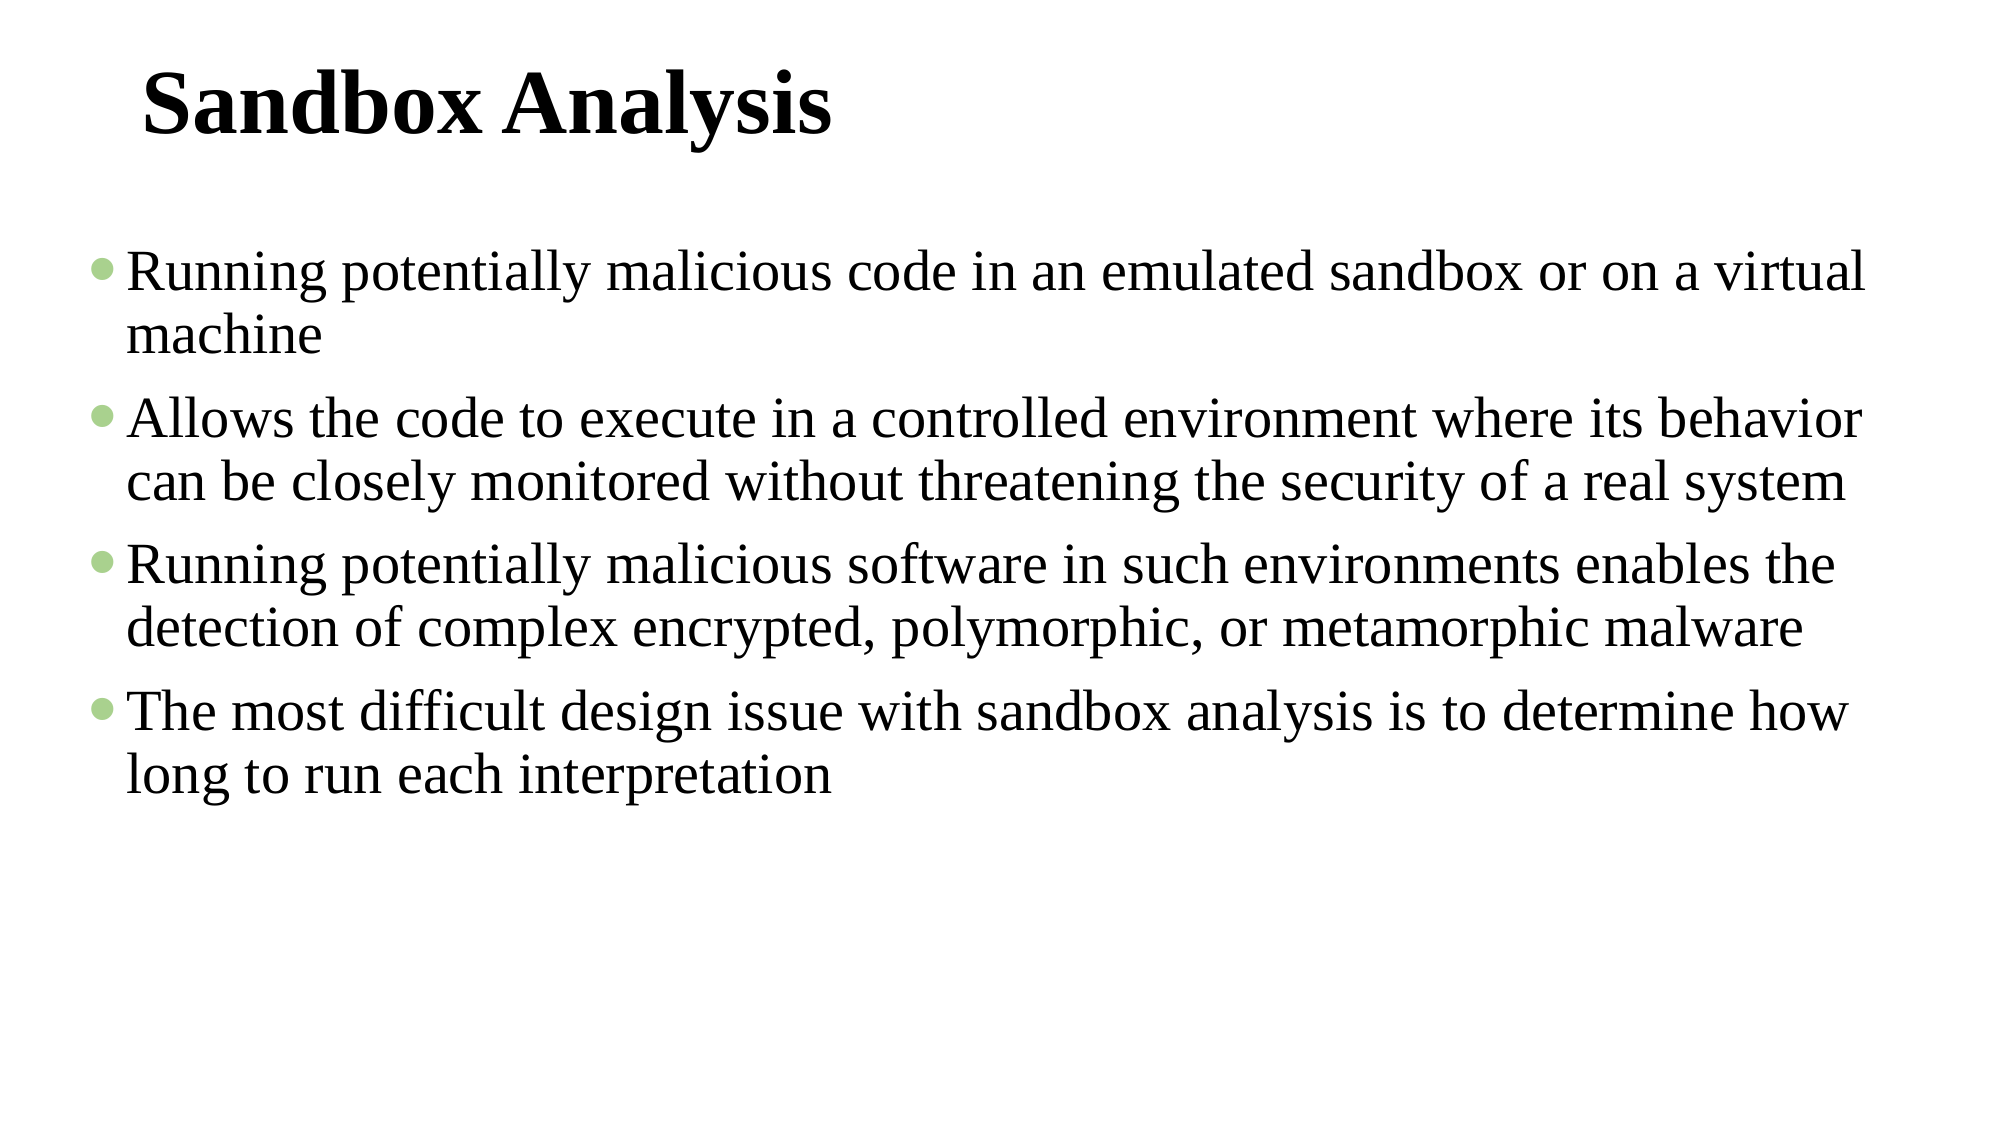

# Sandbox Analysis
Running potentially malicious code in an emulated sandbox or on a virtual machine
Allows the code to execute in a controlled environment where its behavior can be closely monitored without threatening the security of a real system
Running potentially malicious software in such environments enables the detection of complex encrypted, polymorphic, or metamorphic malware
The most difficult design issue with sandbox analysis is to determine how long to run each interpretation